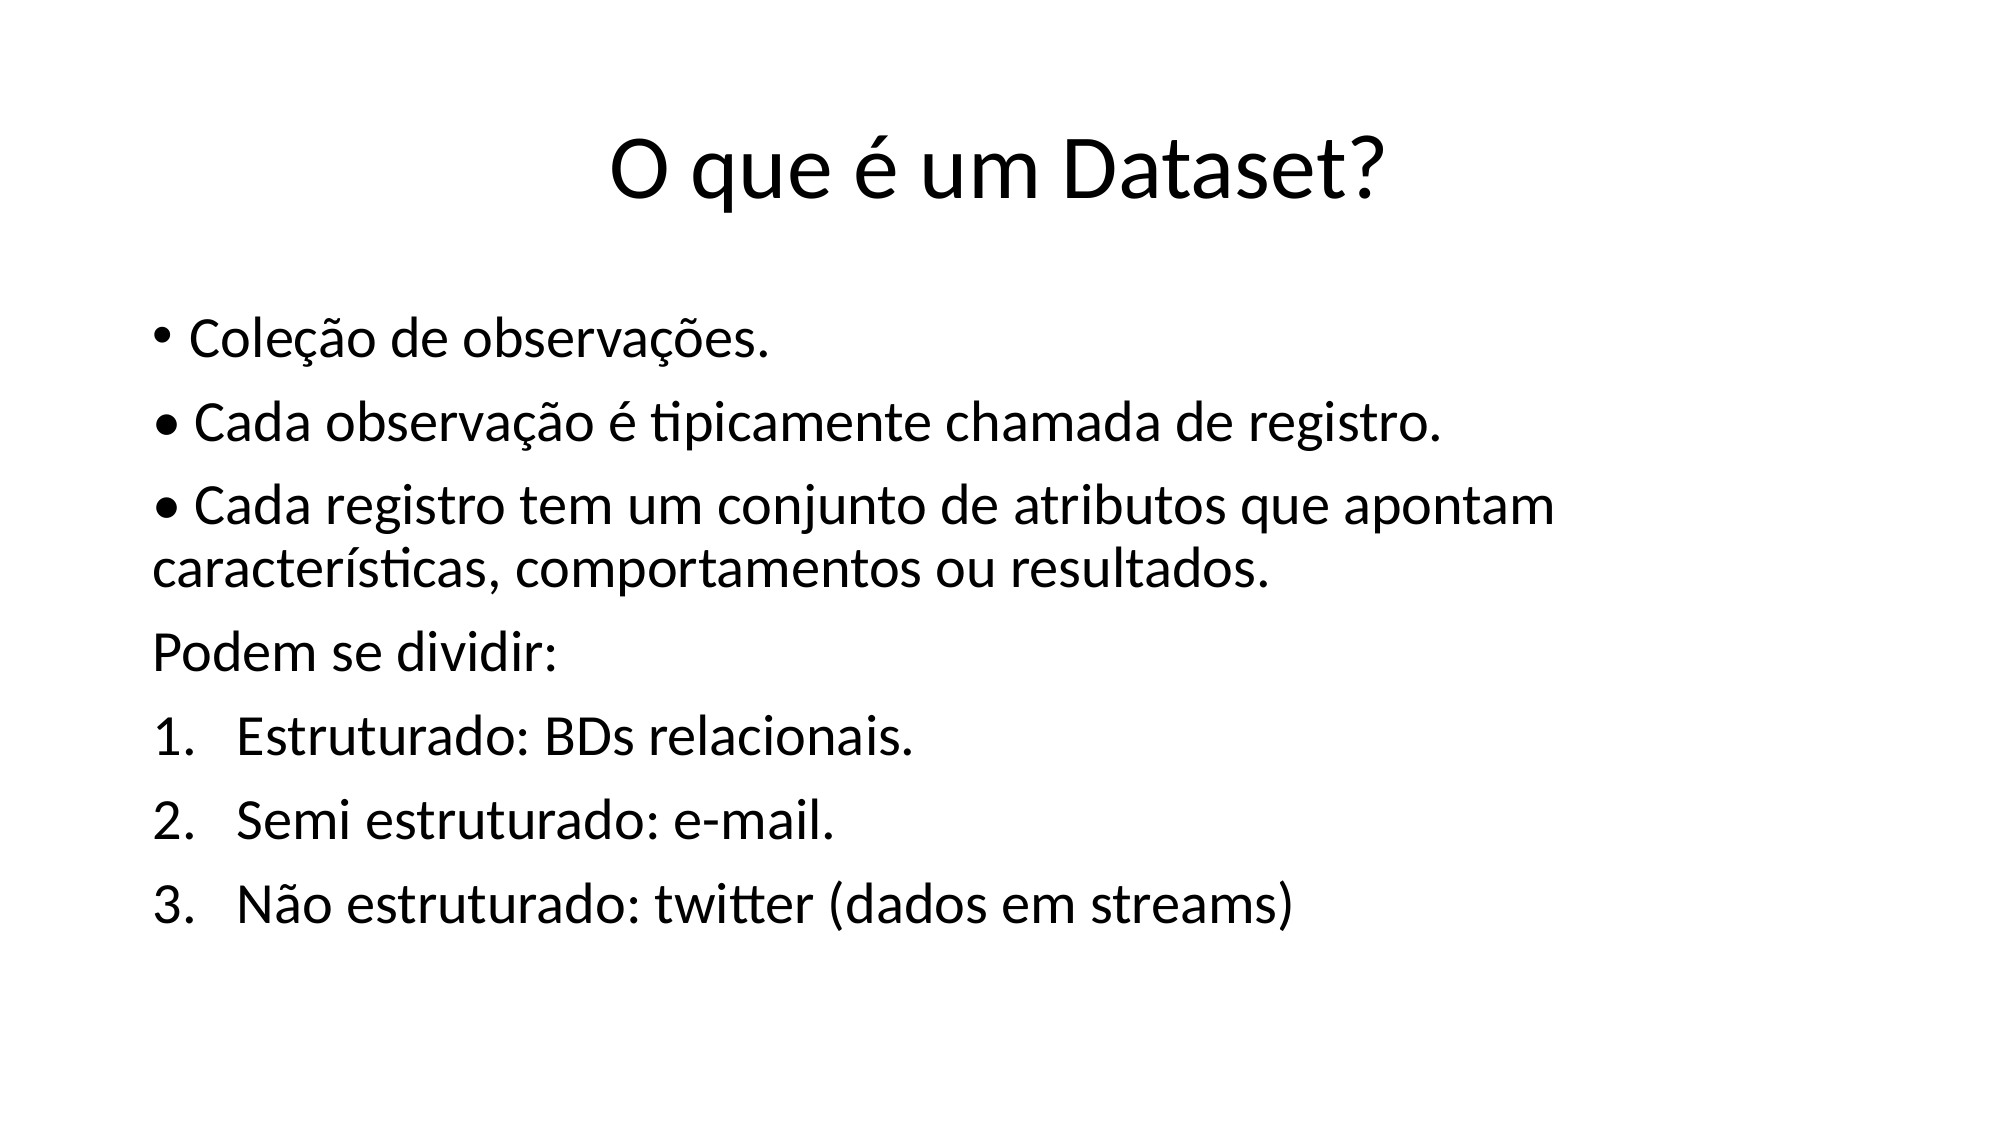

# O que é um Dataset?
Coleção de observações.
• Cada observação é tipicamente chamada de registro.
• Cada registro tem um conjunto de atributos que apontam características, comportamentos ou resultados.
Podem se dividir:
Estruturado: BDs relacionais.
Semi estruturado: e-mail.
Não estruturado: twitter (dados em streams)